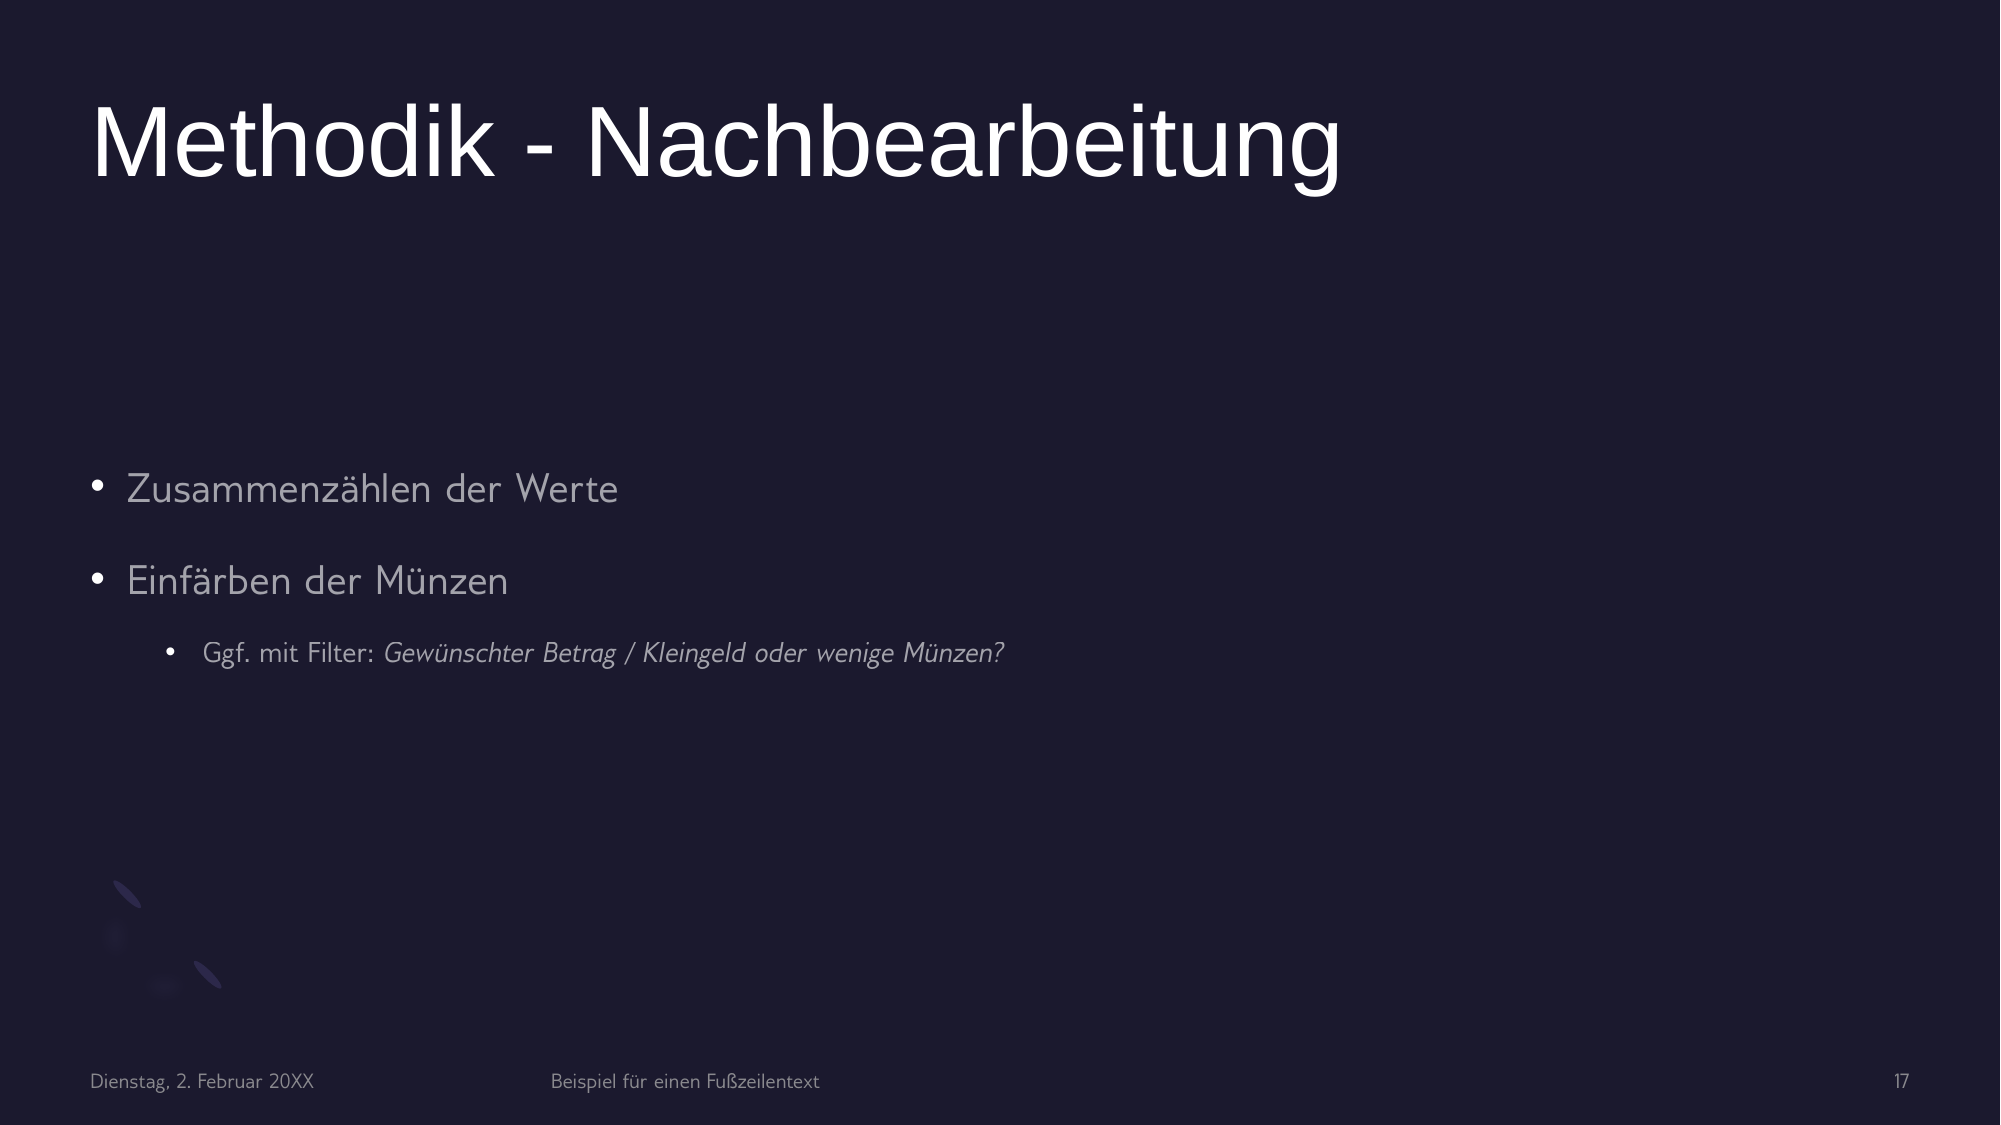

# Methodik - Nachbearbeitung
Zusammenzählen der Werte
Einfärben der Münzen
Ggf. mit Filter: Gewünschter Betrag / Kleingeld oder wenige Münzen?
Dienstag, 2. Februar 20XX
Beispiel für einen Fußzeilentext
17